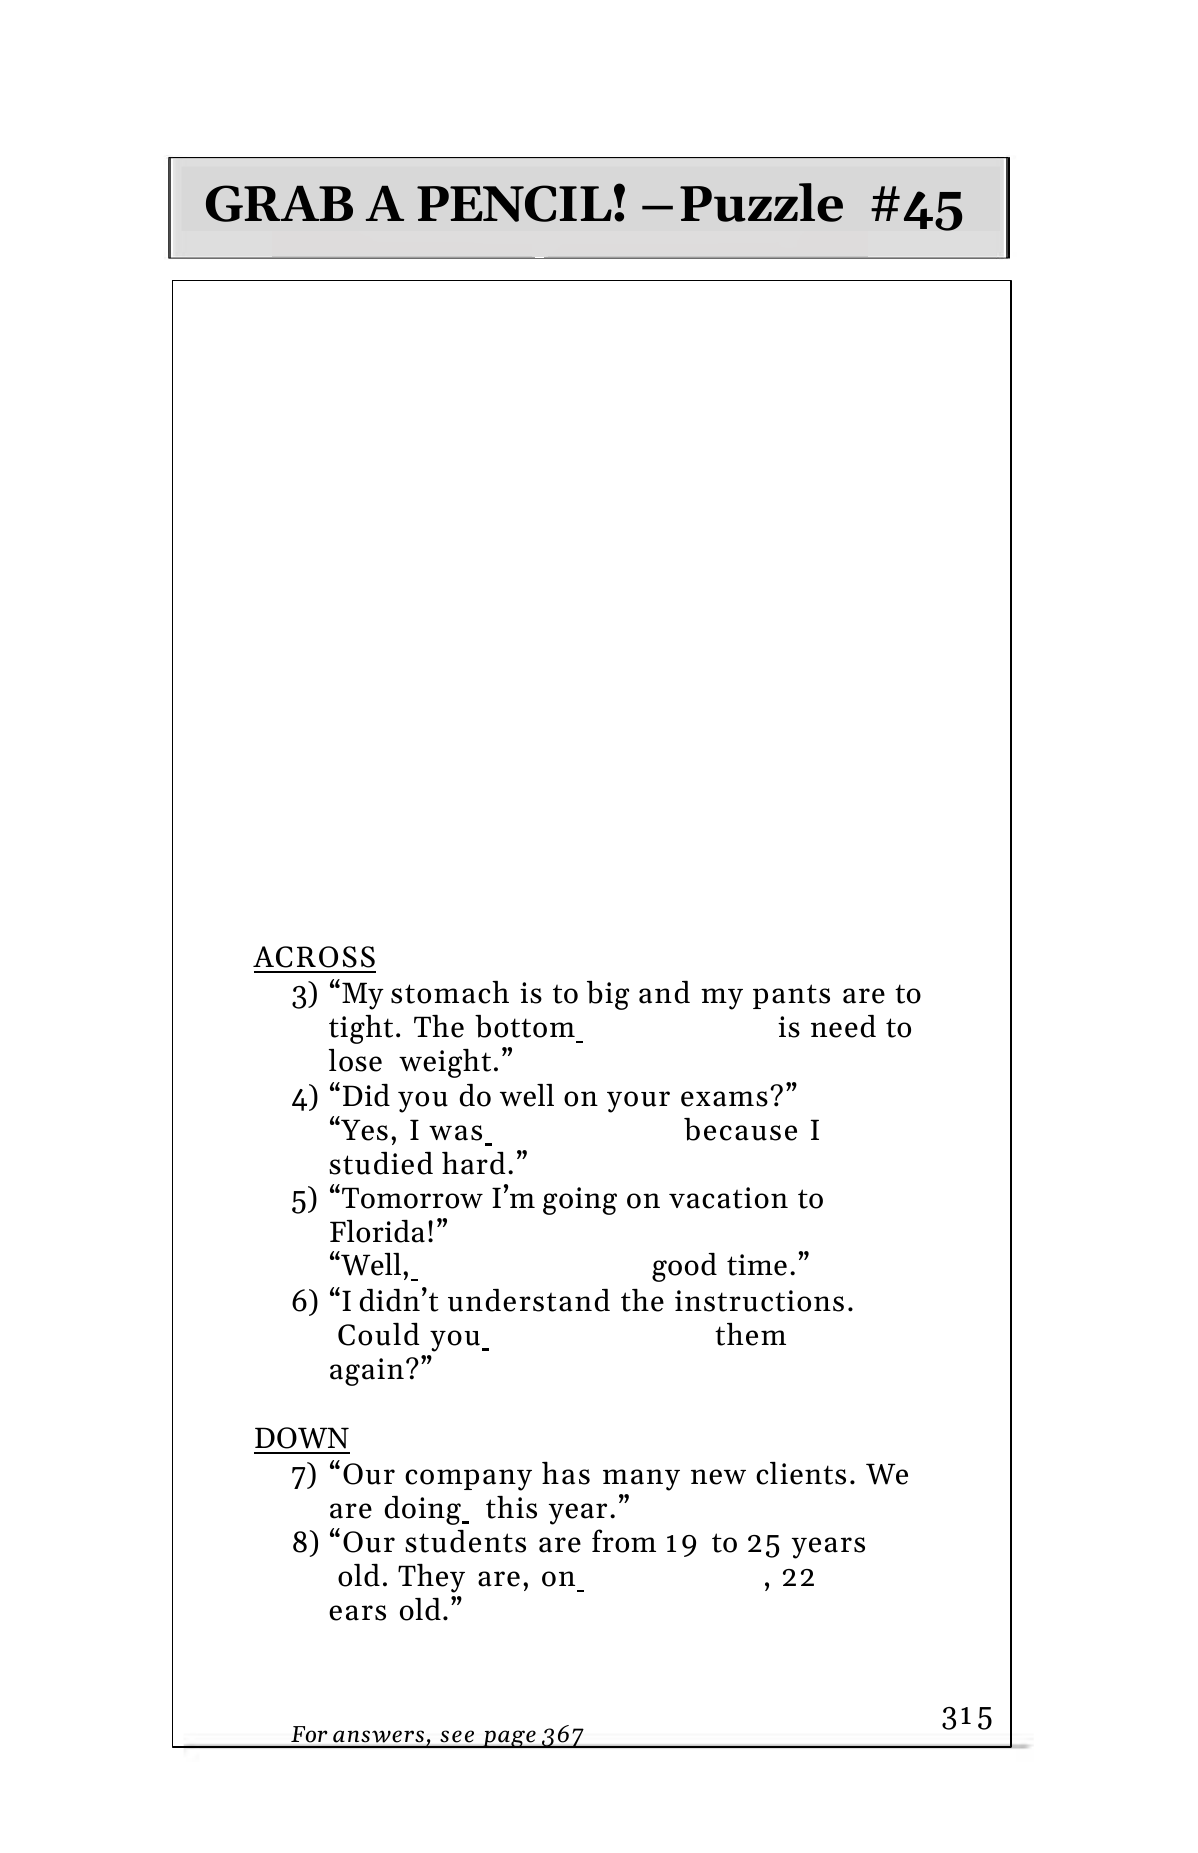

GRAB A PENCIL! – Puzzle #45

ACROSS
“My stomach is to big and my pants are to  tight. The bottom 	is need to lose  weight.”
“Did you do well on your exams?”  “Yes, I was 	because I studied hard.”
“Tomorrow I’m going on vacation to  Florida!”
“Well, 		good time.”
“I didn’t understand the instructions.  Could you 		them again?”

DOWN
“Our company has many new clients. We  are doing 	this year.”
“Our students are from 19 to 25 years  old. They are, on 	, 22 ears old.”

For answers, see page 367
315